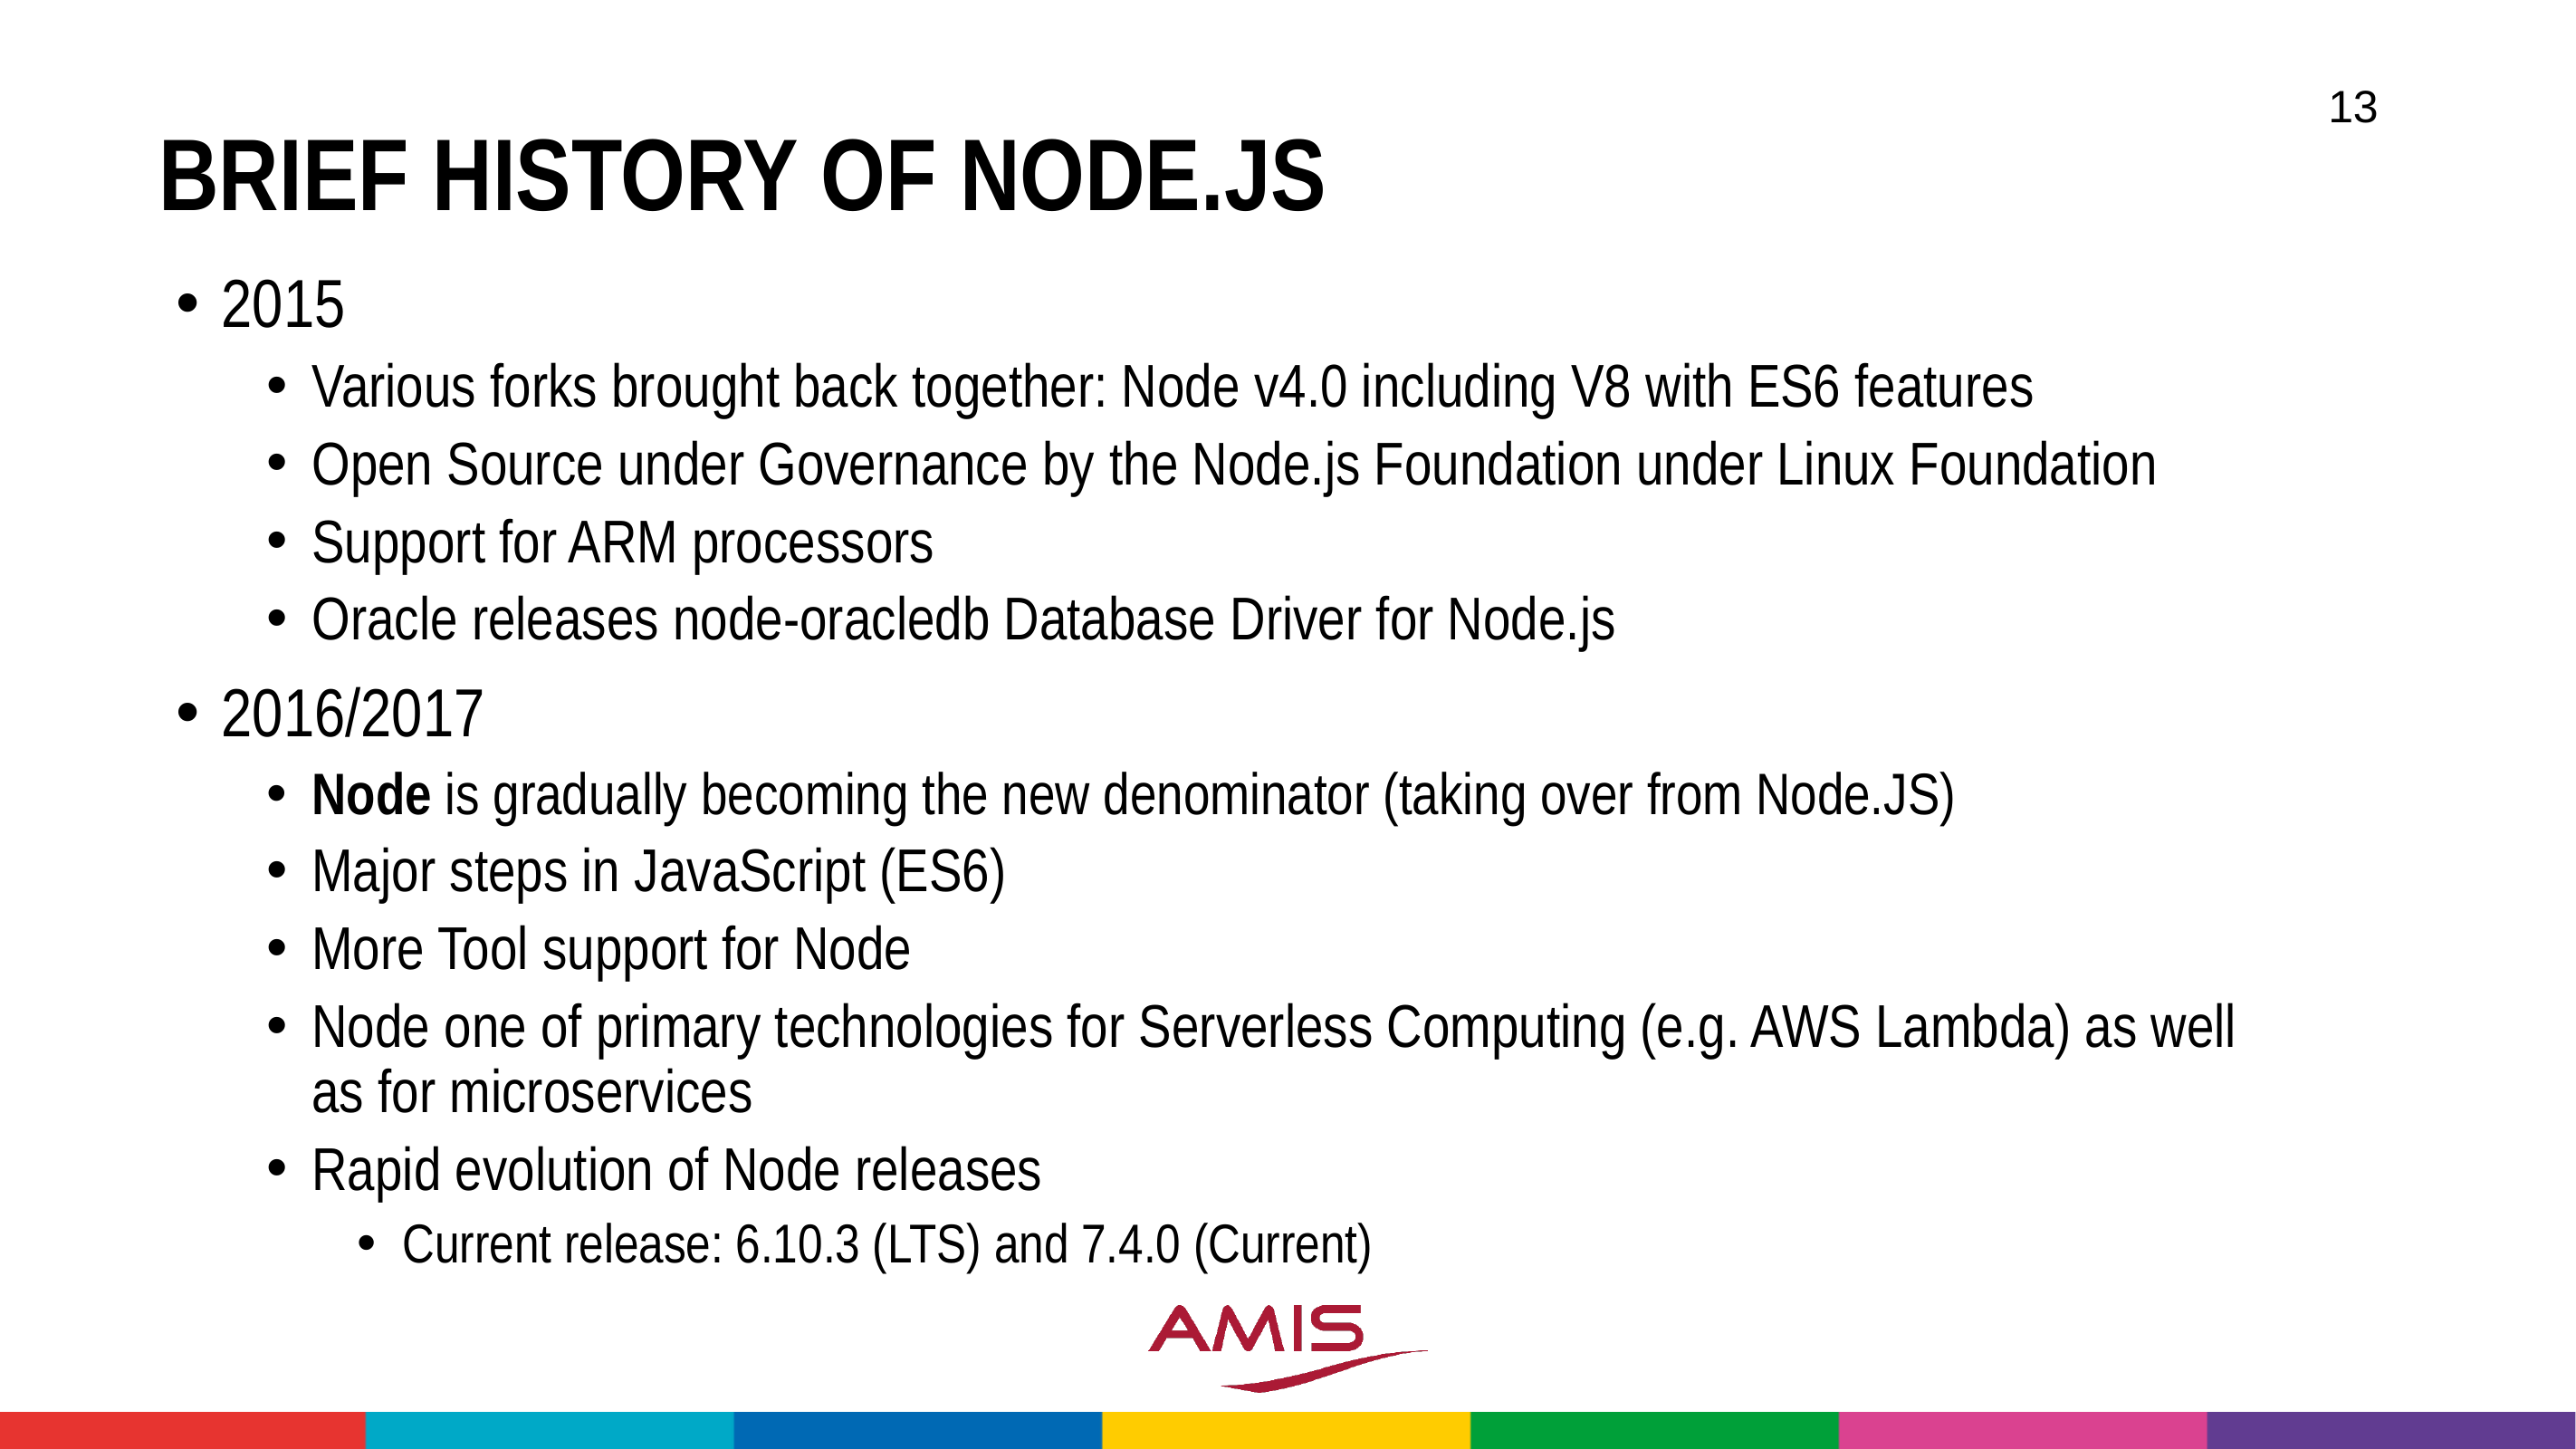

13
# Brief History of Node.js
2015
Various forks brought back together: Node v4.0 including V8 with ES6 features
Open Source under Governance by the Node.js Foundation under Linux Foundation
Support for ARM processors
Oracle releases node-oracledb Database Driver for Node.js
2016/2017
Node is gradually becoming the new denominator (taking over from Node.JS)
Major steps in JavaScript (ES6)
More Tool support for Node
Node one of primary technologies for Serverless Computing (e.g. AWS Lambda) as well as for microservices
Rapid evolution of Node releases
Current release: 6.10.3 (LTS) and 7.4.0 (Current)